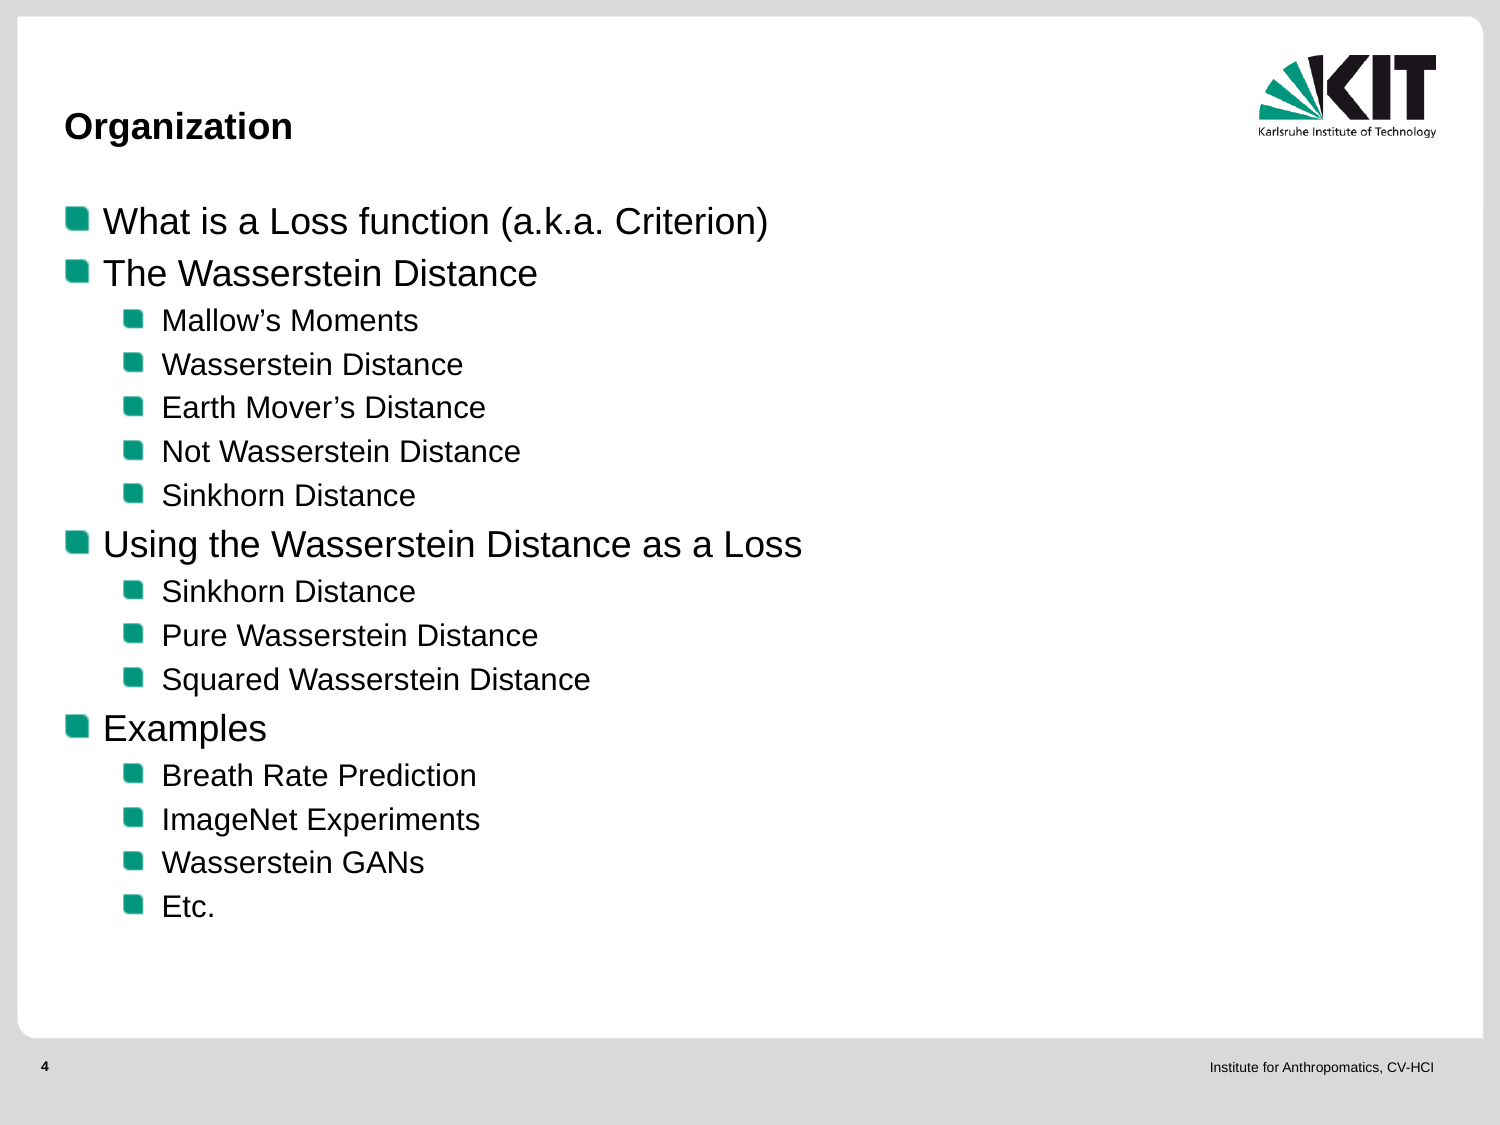

# Organization
What is a Loss function (a.k.a. Criterion)
The Wasserstein Distance
Mallow’s Moments
Wasserstein Distance
Earth Mover’s Distance
Not Wasserstein Distance
Sinkhorn Distance
Using the Wasserstein Distance as a Loss
Sinkhorn Distance
Pure Wasserstein Distance
Squared Wasserstein Distance
Examples
Breath Rate Prediction
ImageNet Experiments
Wasserstein GANs
Etc.